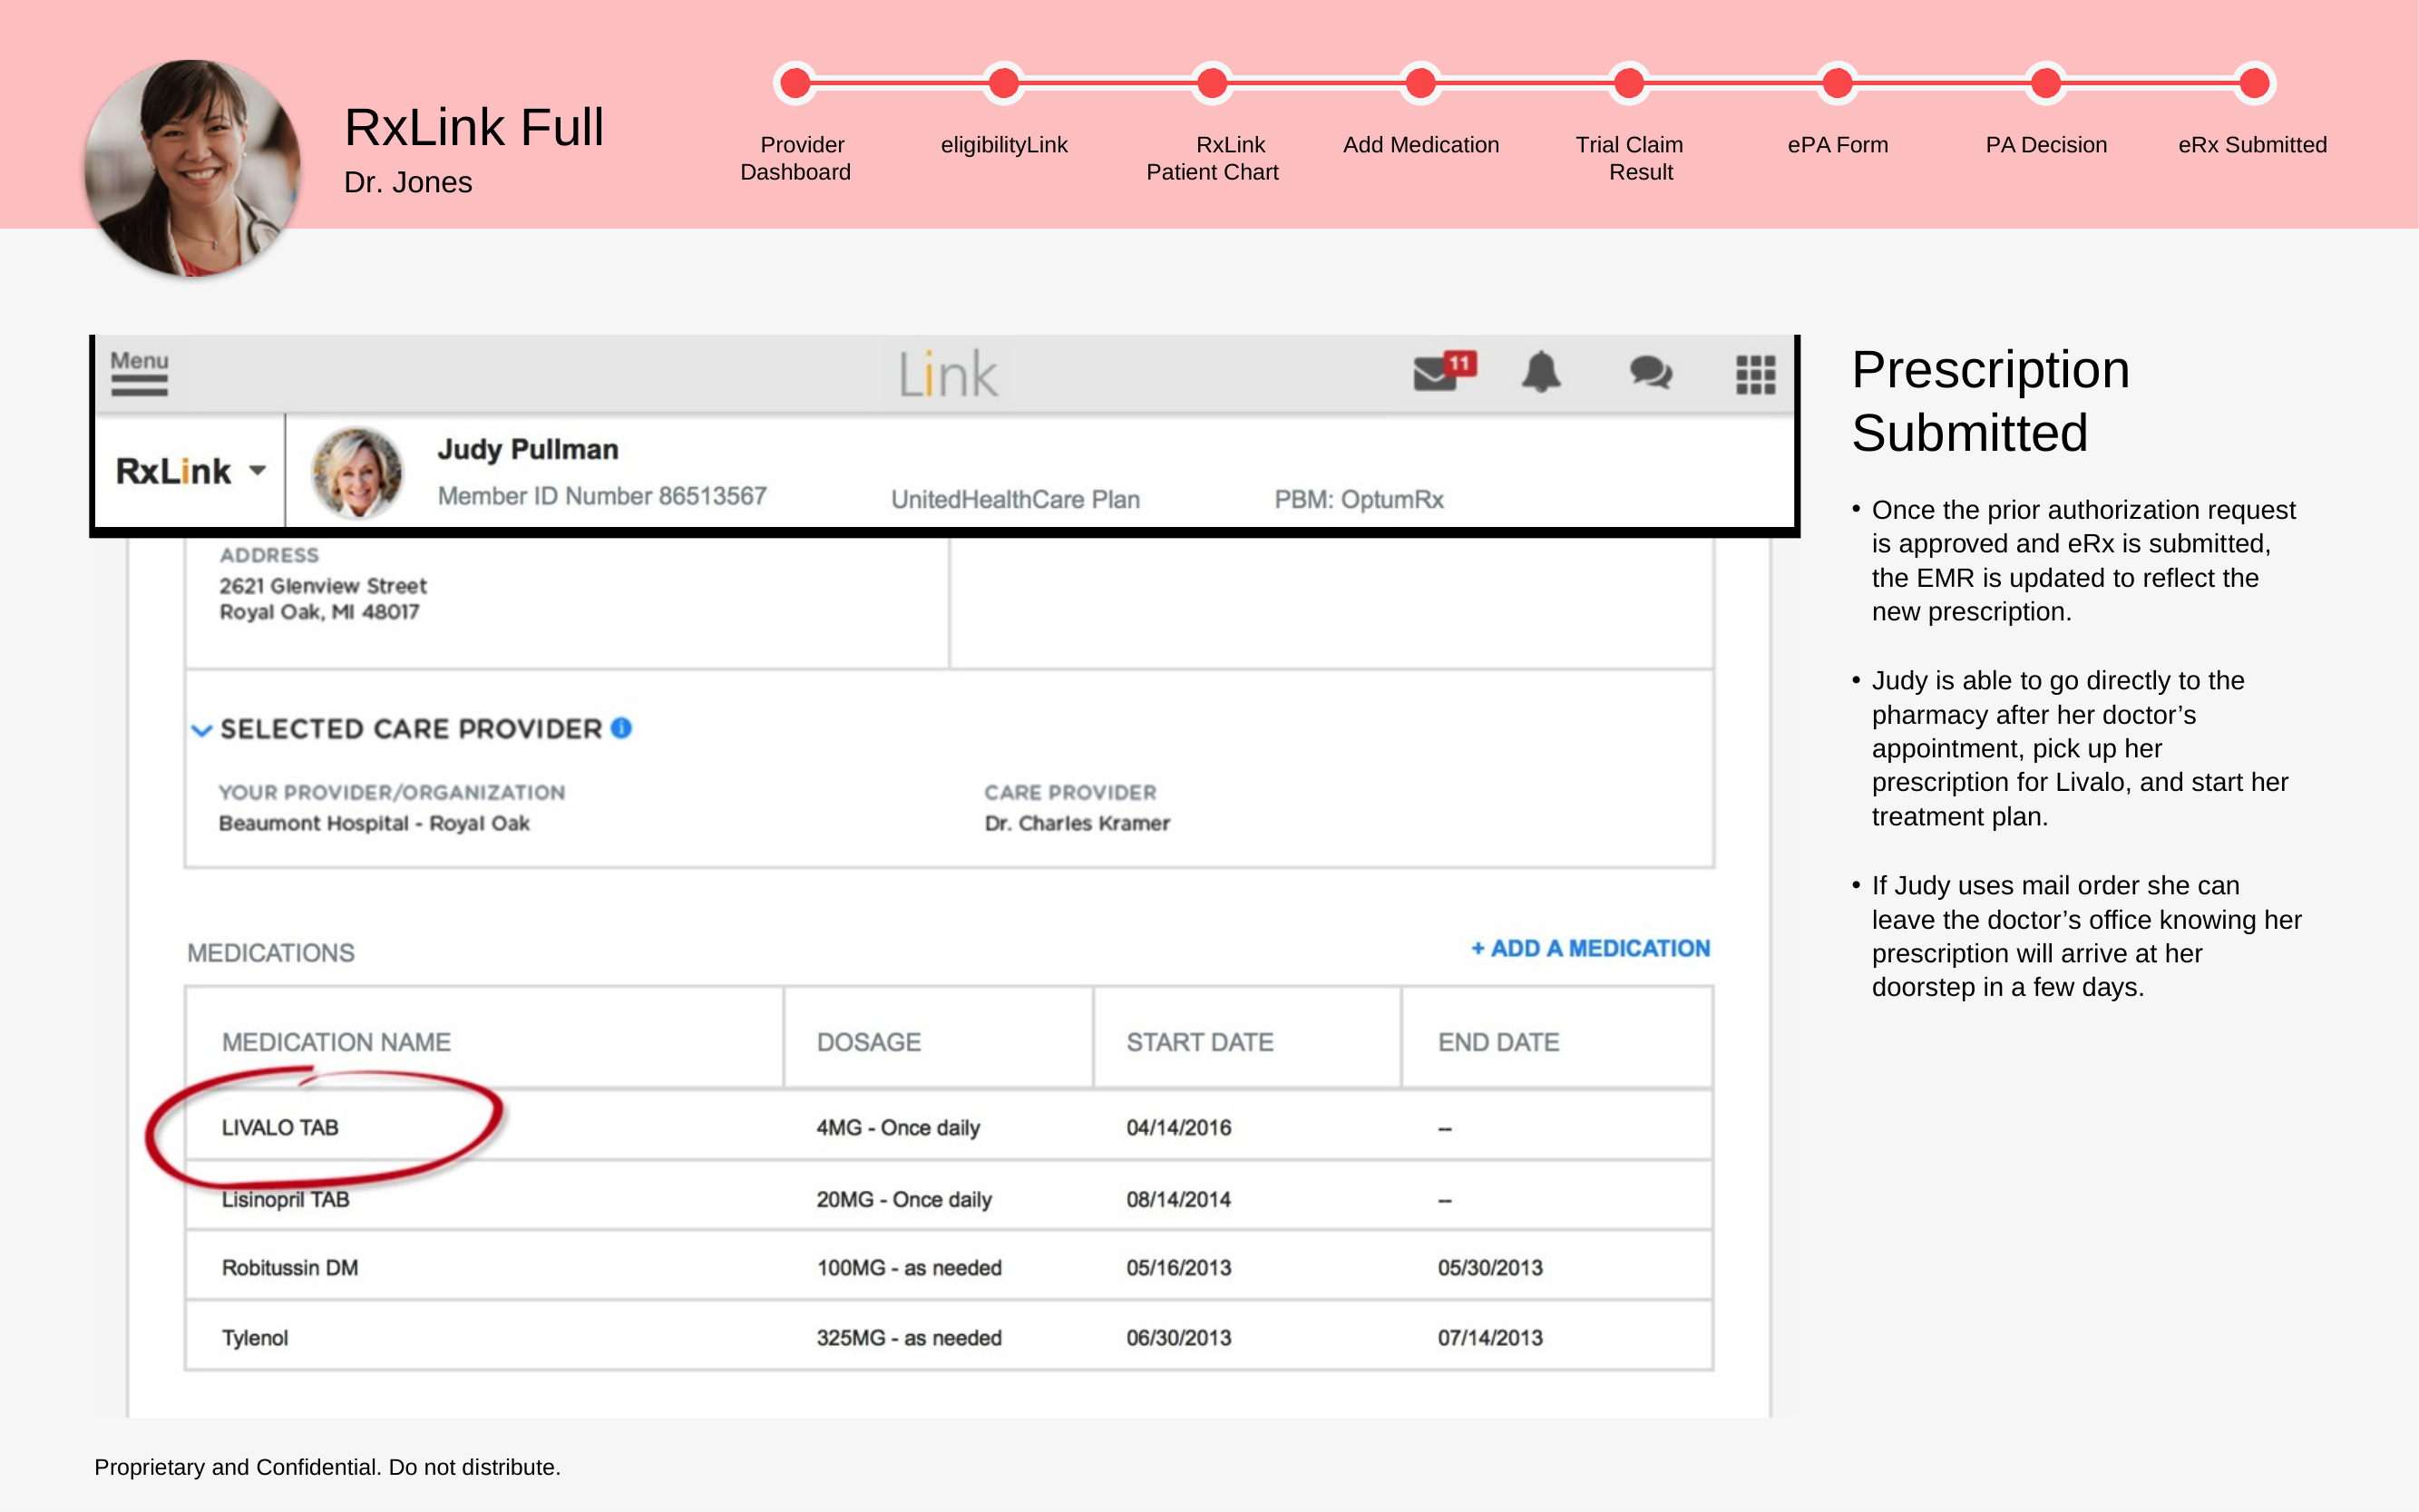

# RxLink Full
Dr. Jones
Provider Dashboard
eligibilityLink
RxLink Patient Chart
Add Medication
Trial Claim Result
ePA Form
PA Decision
eRx Submitted
Prescription Submitted
Once the prior authorization request is approved and eRx is submitted, the EMR is updated to reflect the new prescription.

Judy is able to go directly to the pharmacy after her doctor’s appointment, pick up her prescription for Livalo, and start her treatment plan.

If Judy uses mail order she can leave the doctor’s office knowing her prescription will arrive at her doorstep in a few days.

Proprietary and Confidential. Do not distribute.